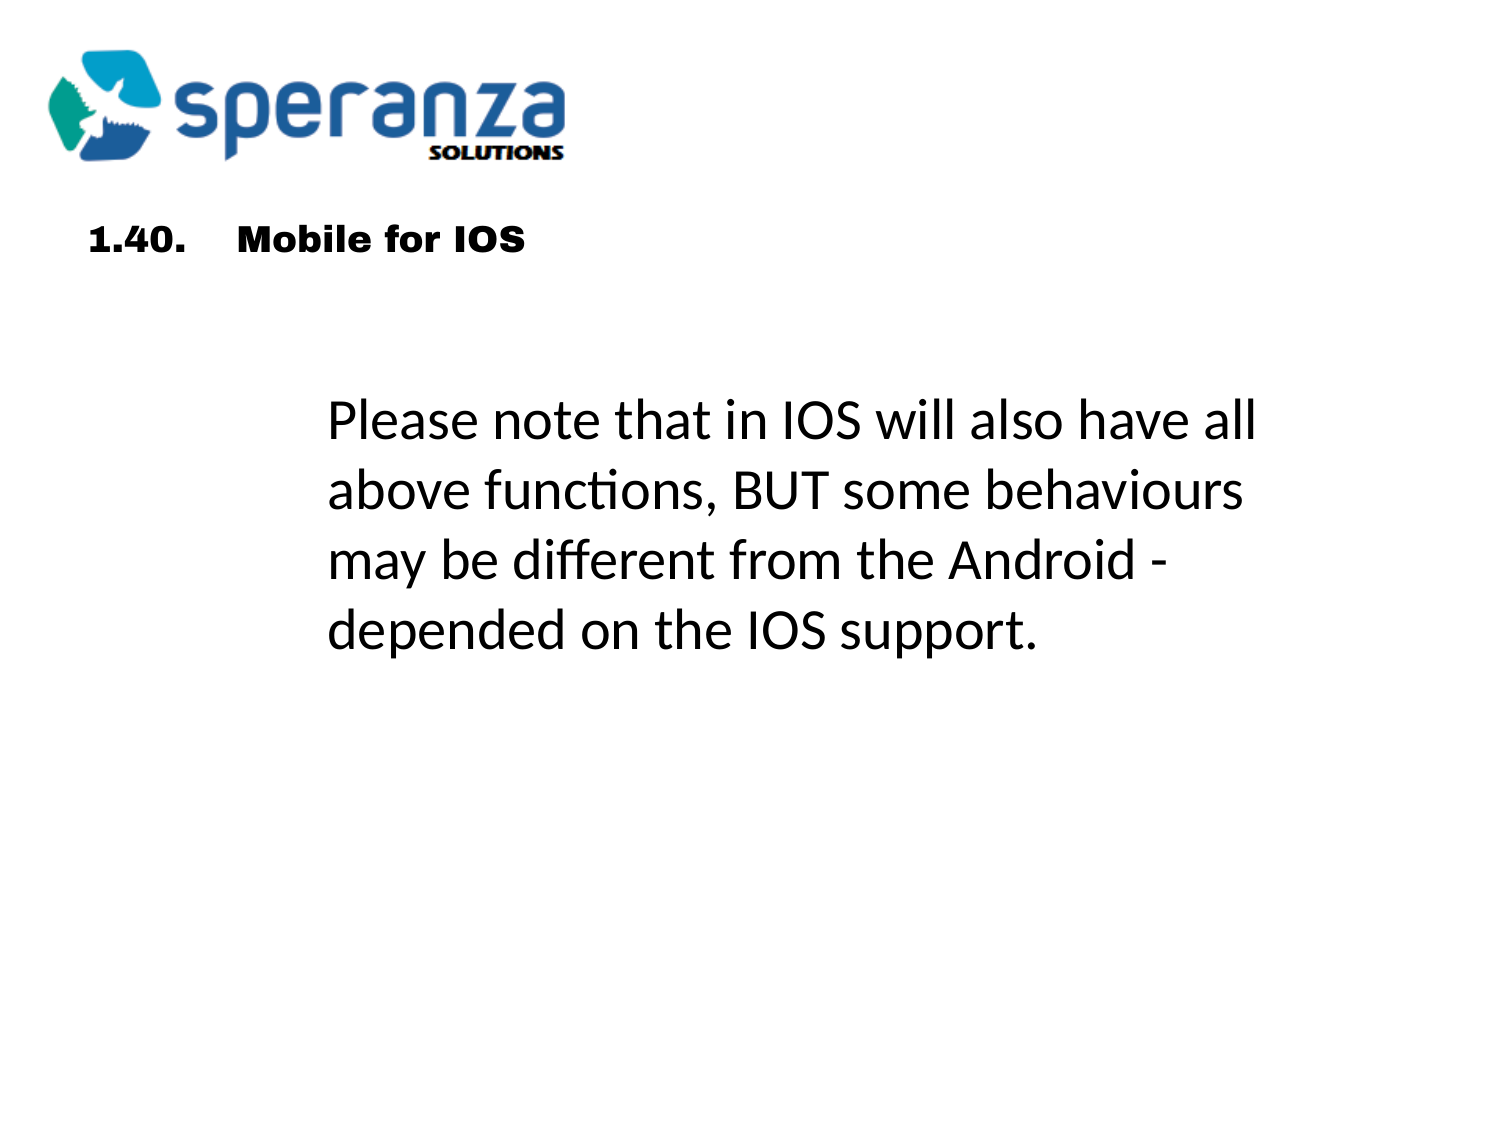

1.40.	Mobile for IOS
Please note that in IOS will also have all above functions, BUT some behaviours may be different from the Android -depended on the IOS support.